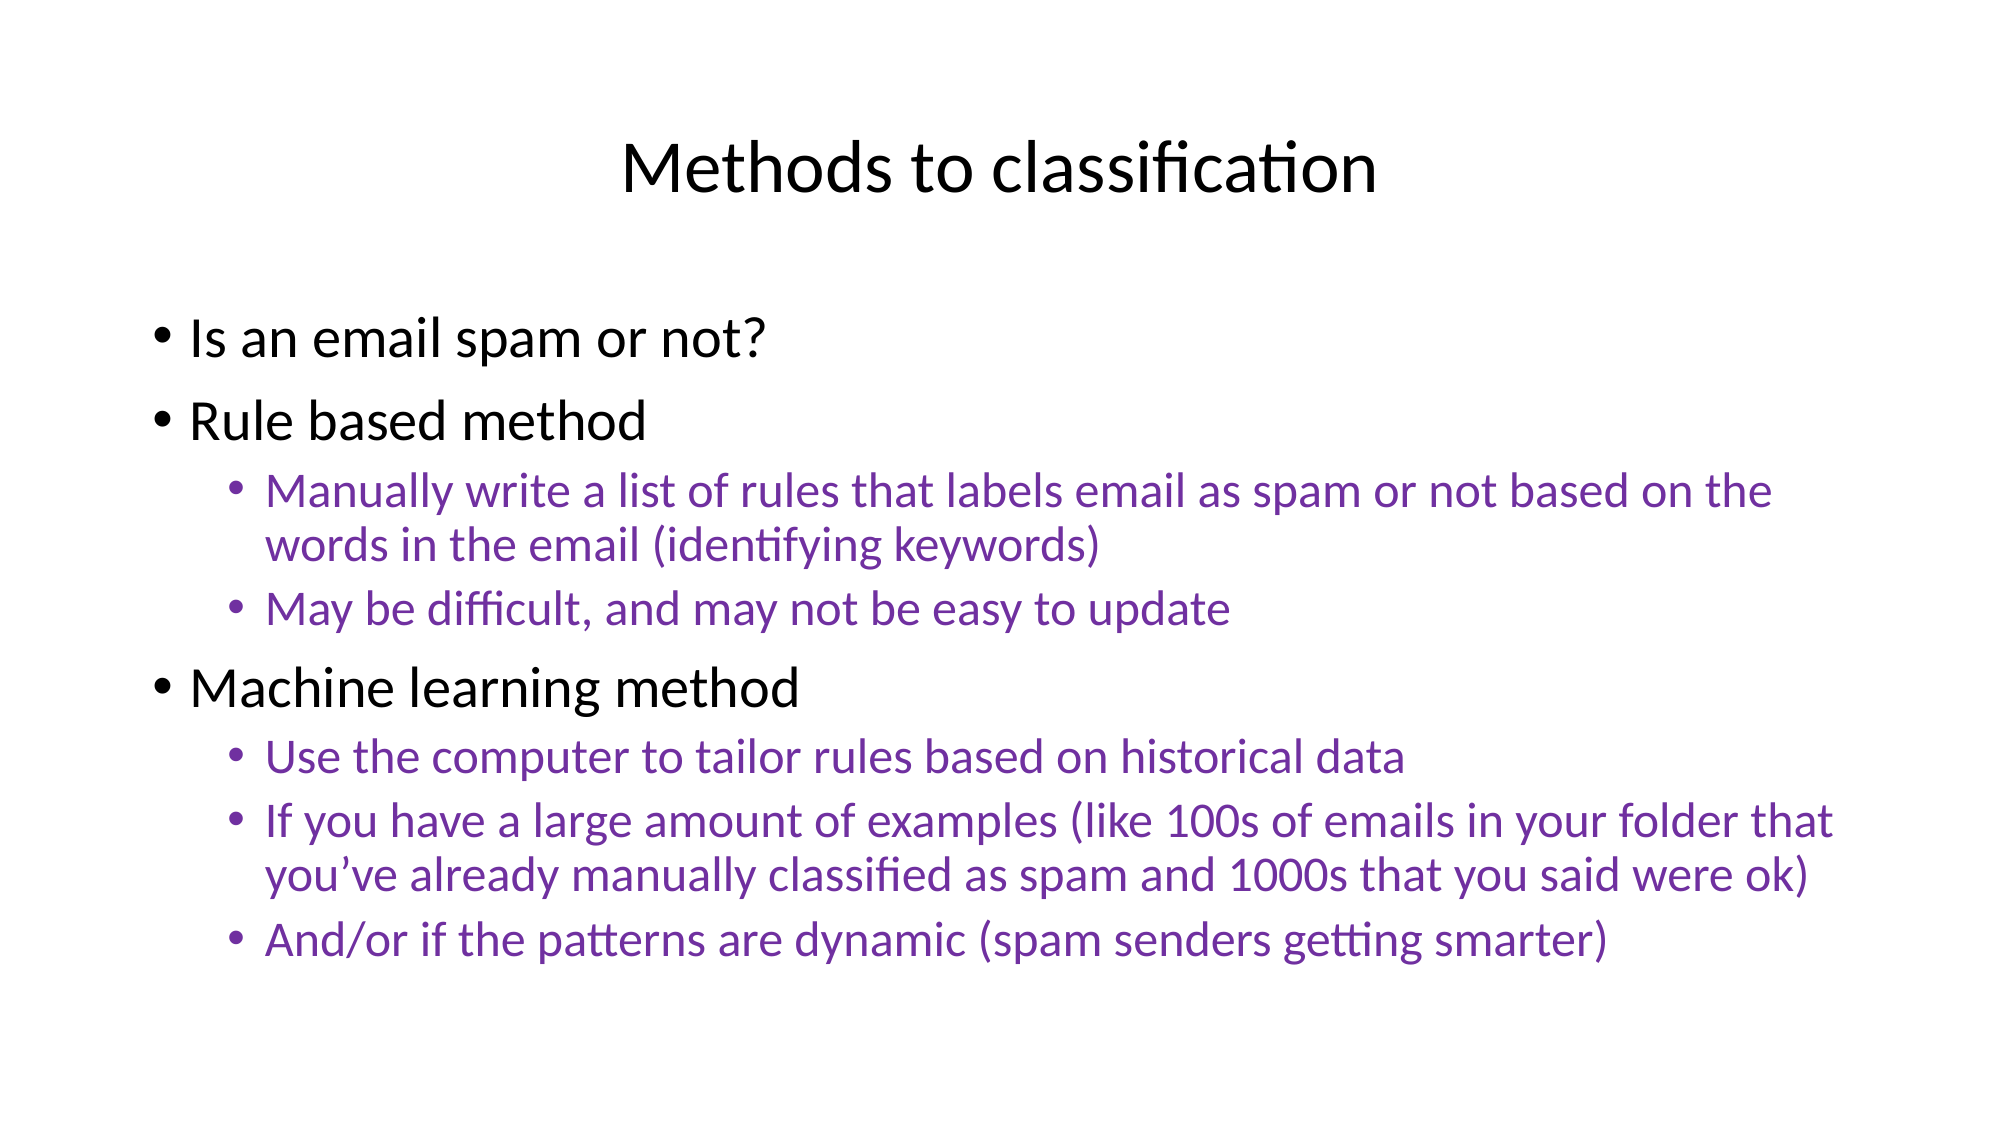

# Methods to classification
Is an email spam or not?
Rule based method
Manually write a list of rules that labels email as spam or not based on the words in the email (identifying keywords)
May be difficult, and may not be easy to update
Machine learning method
Use the computer to tailor rules based on historical data
If you have a large amount of examples (like 100s of emails in your folder that you’ve already manually classified as spam and 1000s that you said were ok)
And/or if the patterns are dynamic (spam senders getting smarter)